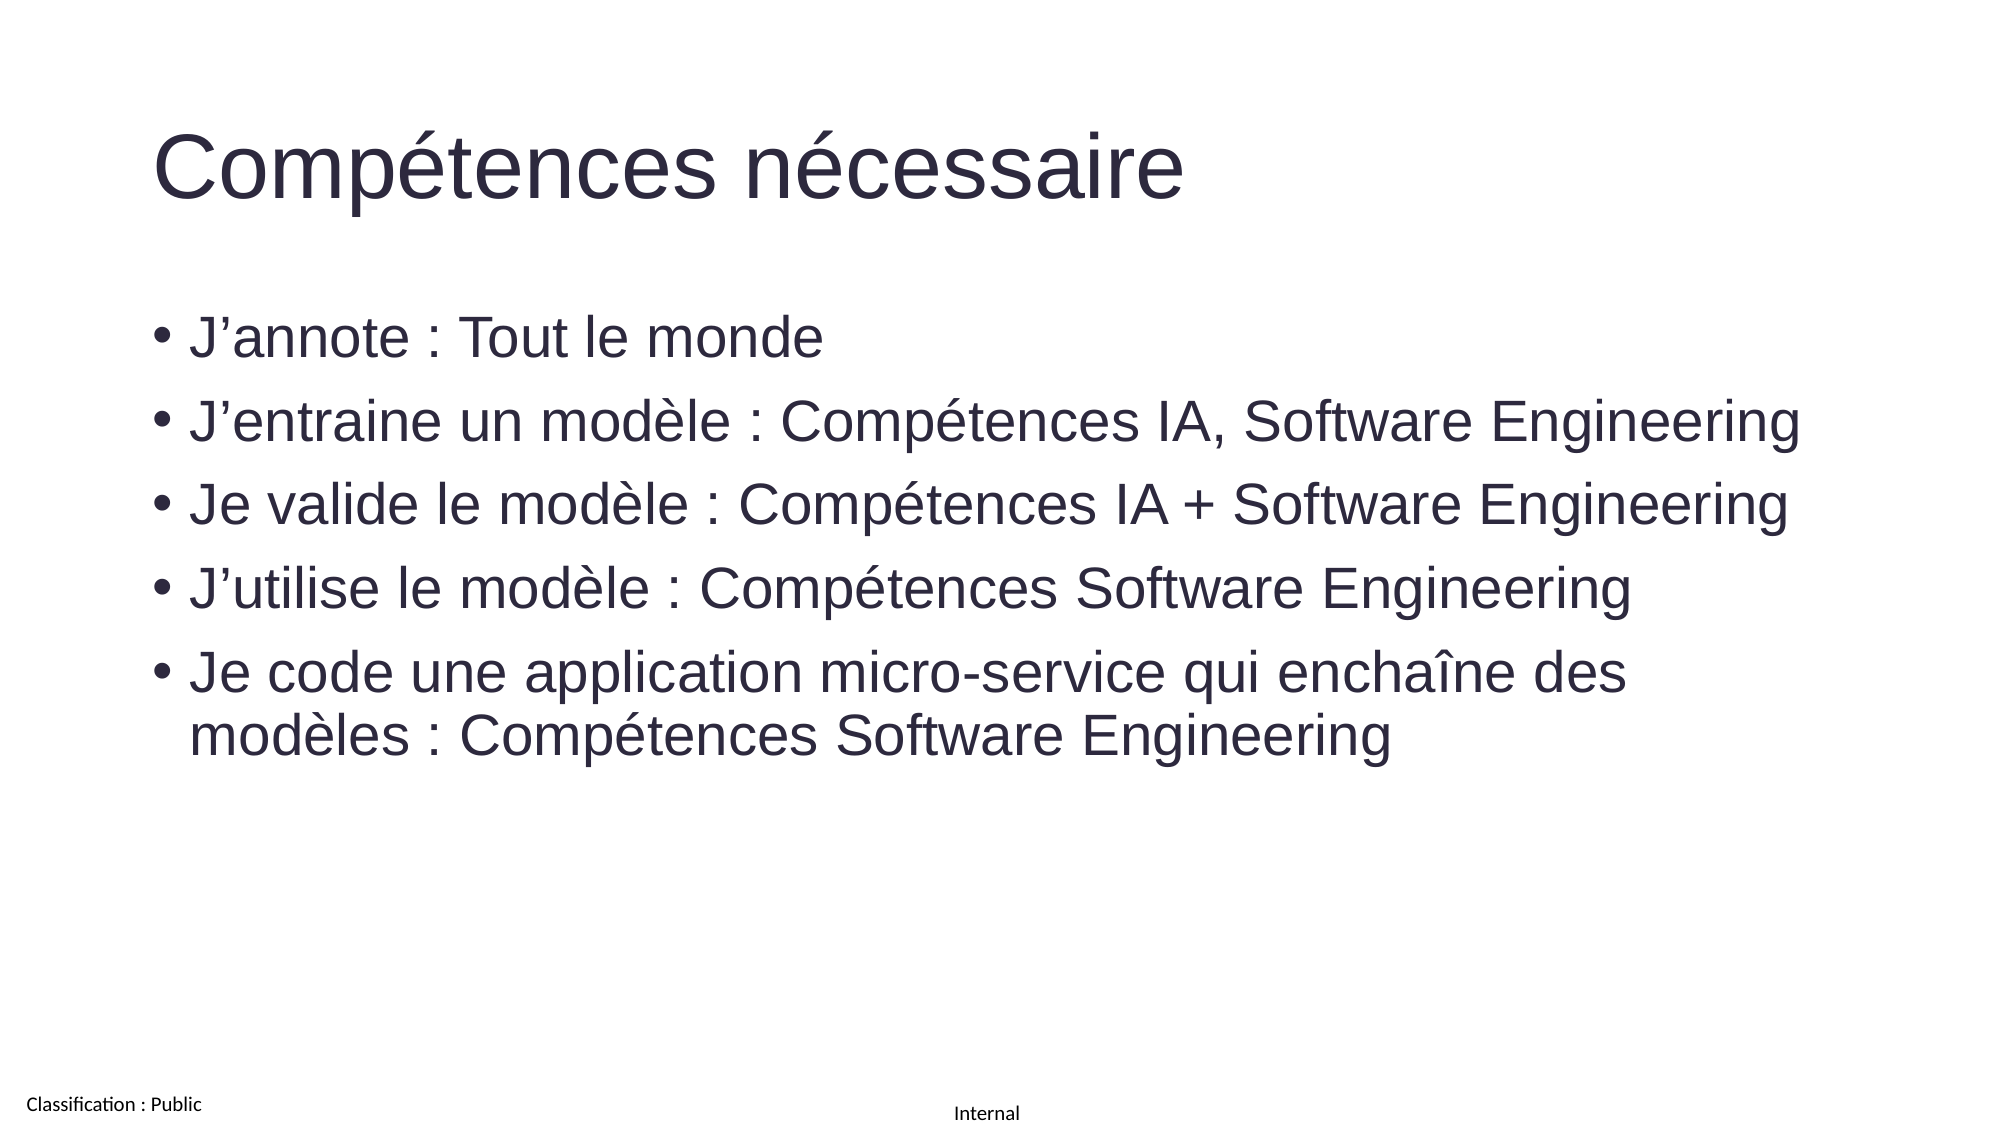

# Compétences nécessaire
J’annote : Tout le monde
J’entraine un modèle : Compétences IA, Software Engineering
Je valide le modèle : Compétences IA + Software Engineering
J’utilise le modèle : Compétences Software Engineering
Je code une application micro-service qui enchaîne des modèles : Compétences Software Engineering